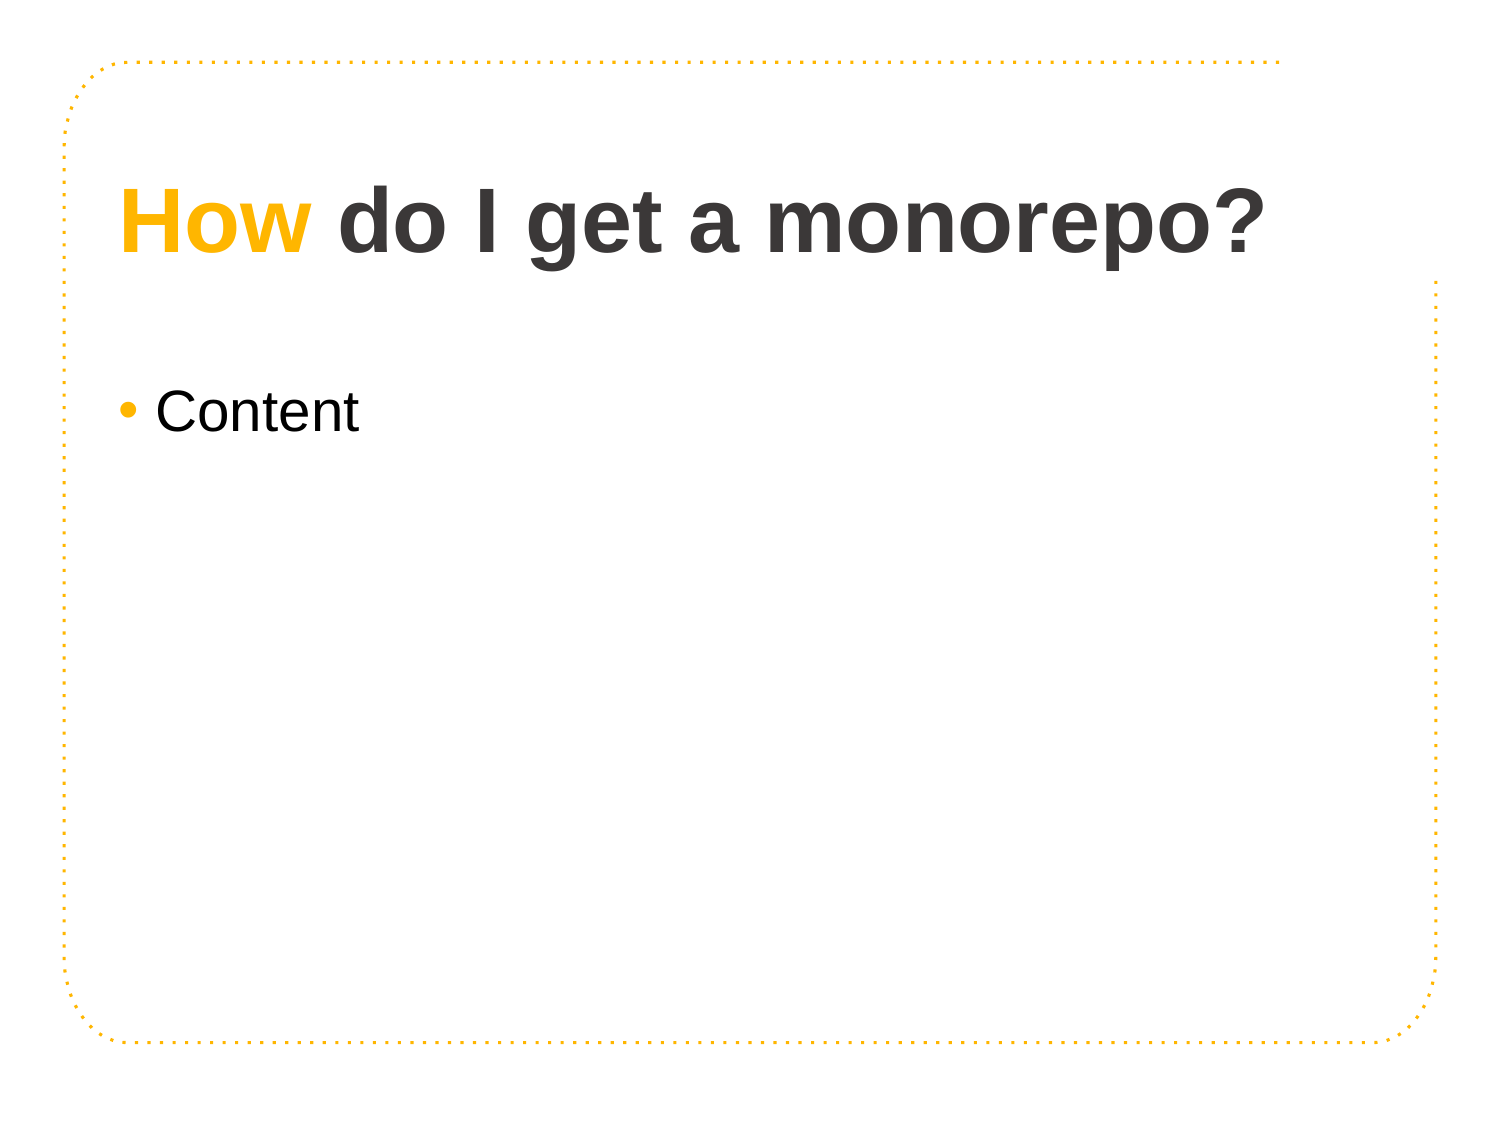

# How do I get a monorepo?
Content